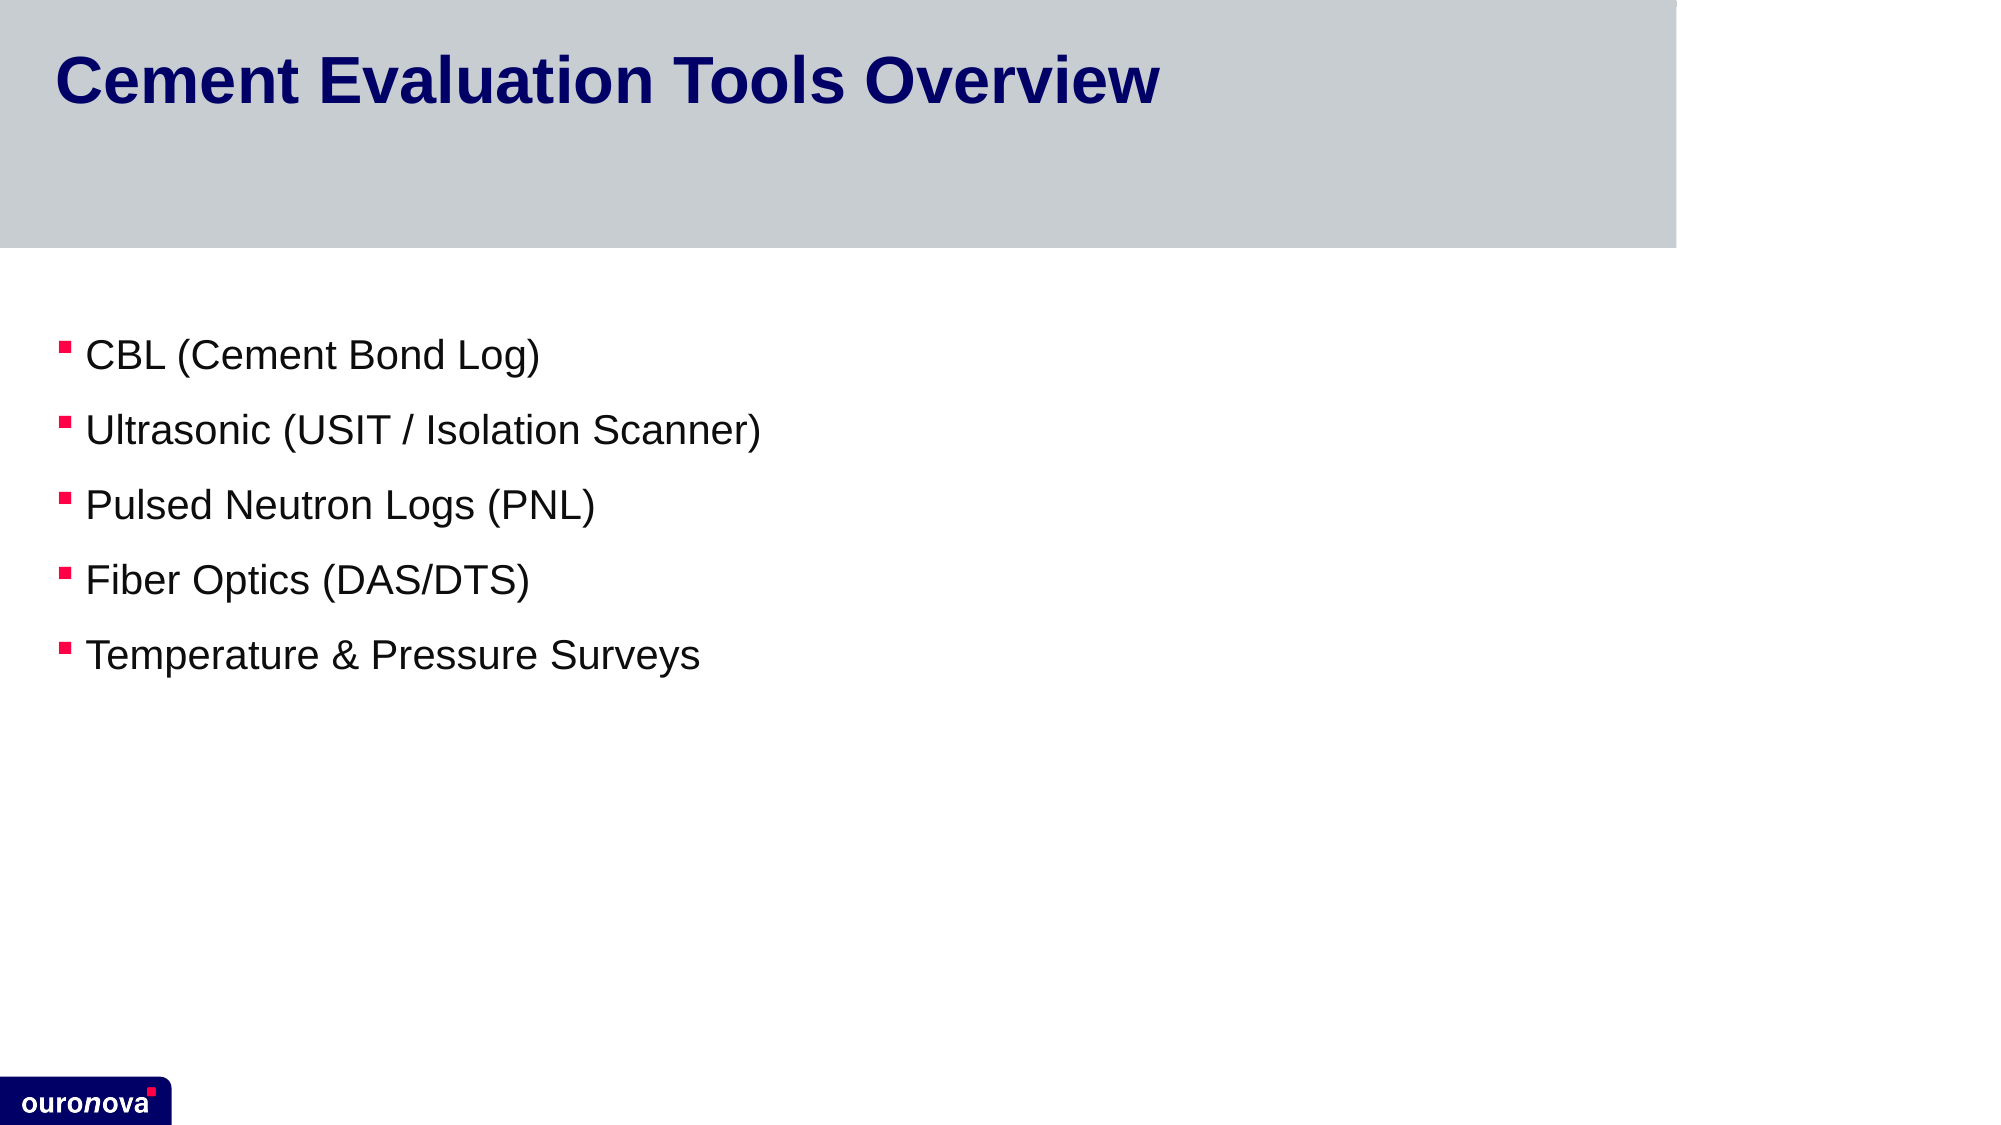

# Cement Evaluation Tools Overview
CBL (Cement Bond Log)
Ultrasonic (USIT / Isolation Scanner)
Pulsed Neutron Logs (PNL)
Fiber Optics (DAS/DTS)
Temperature & Pressure Surveys